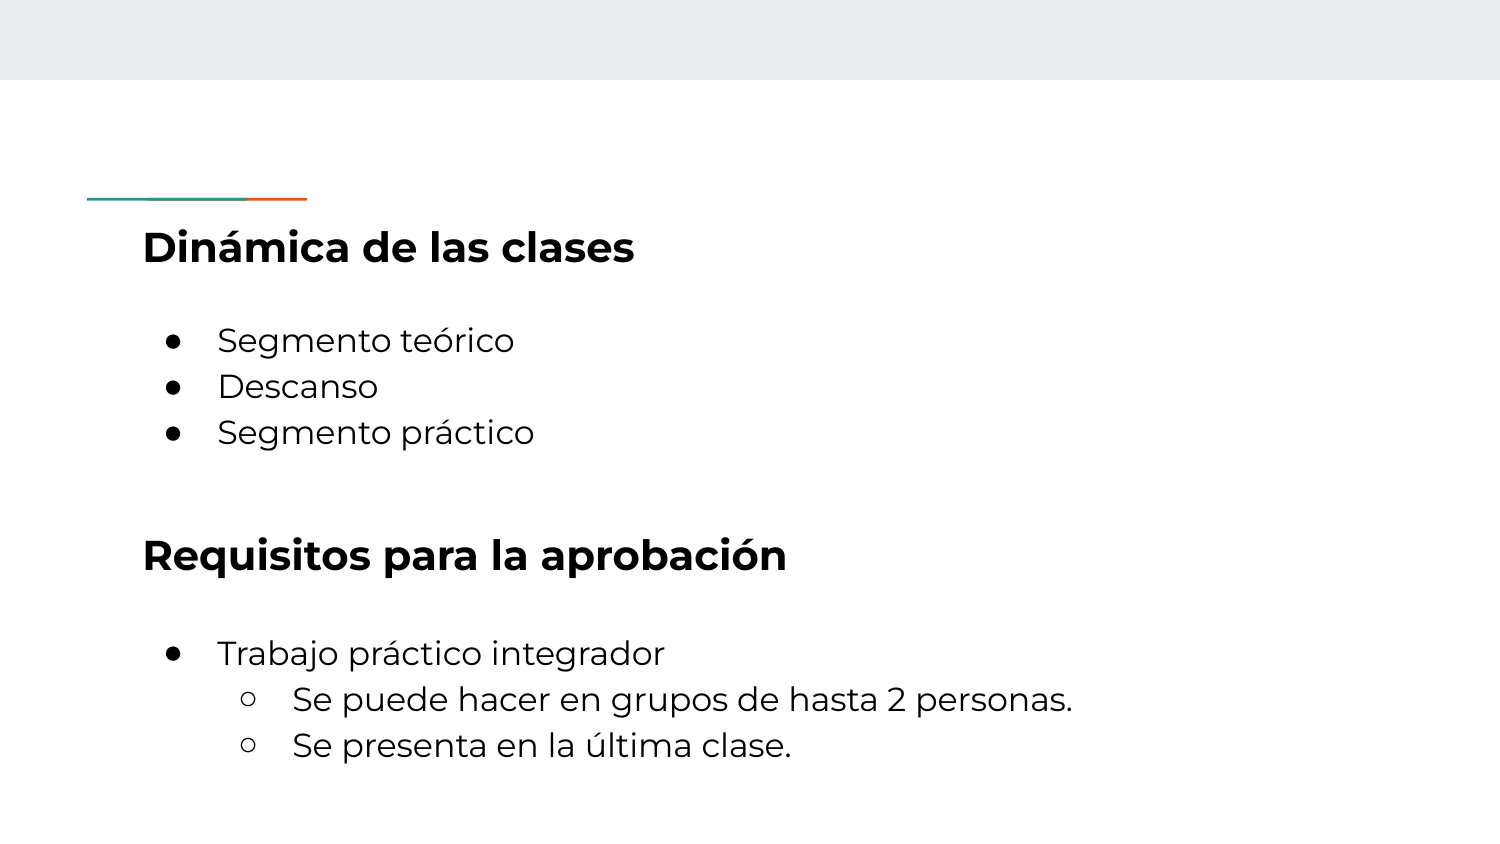

Dinámica de las clases

Segmento teórico
Descanso
Segmento práctico

Requisitos para la aprobación

Trabajo práctico integrador
Se puede hacer en grupos de hasta 2 personas.
Se presenta en la última clase.